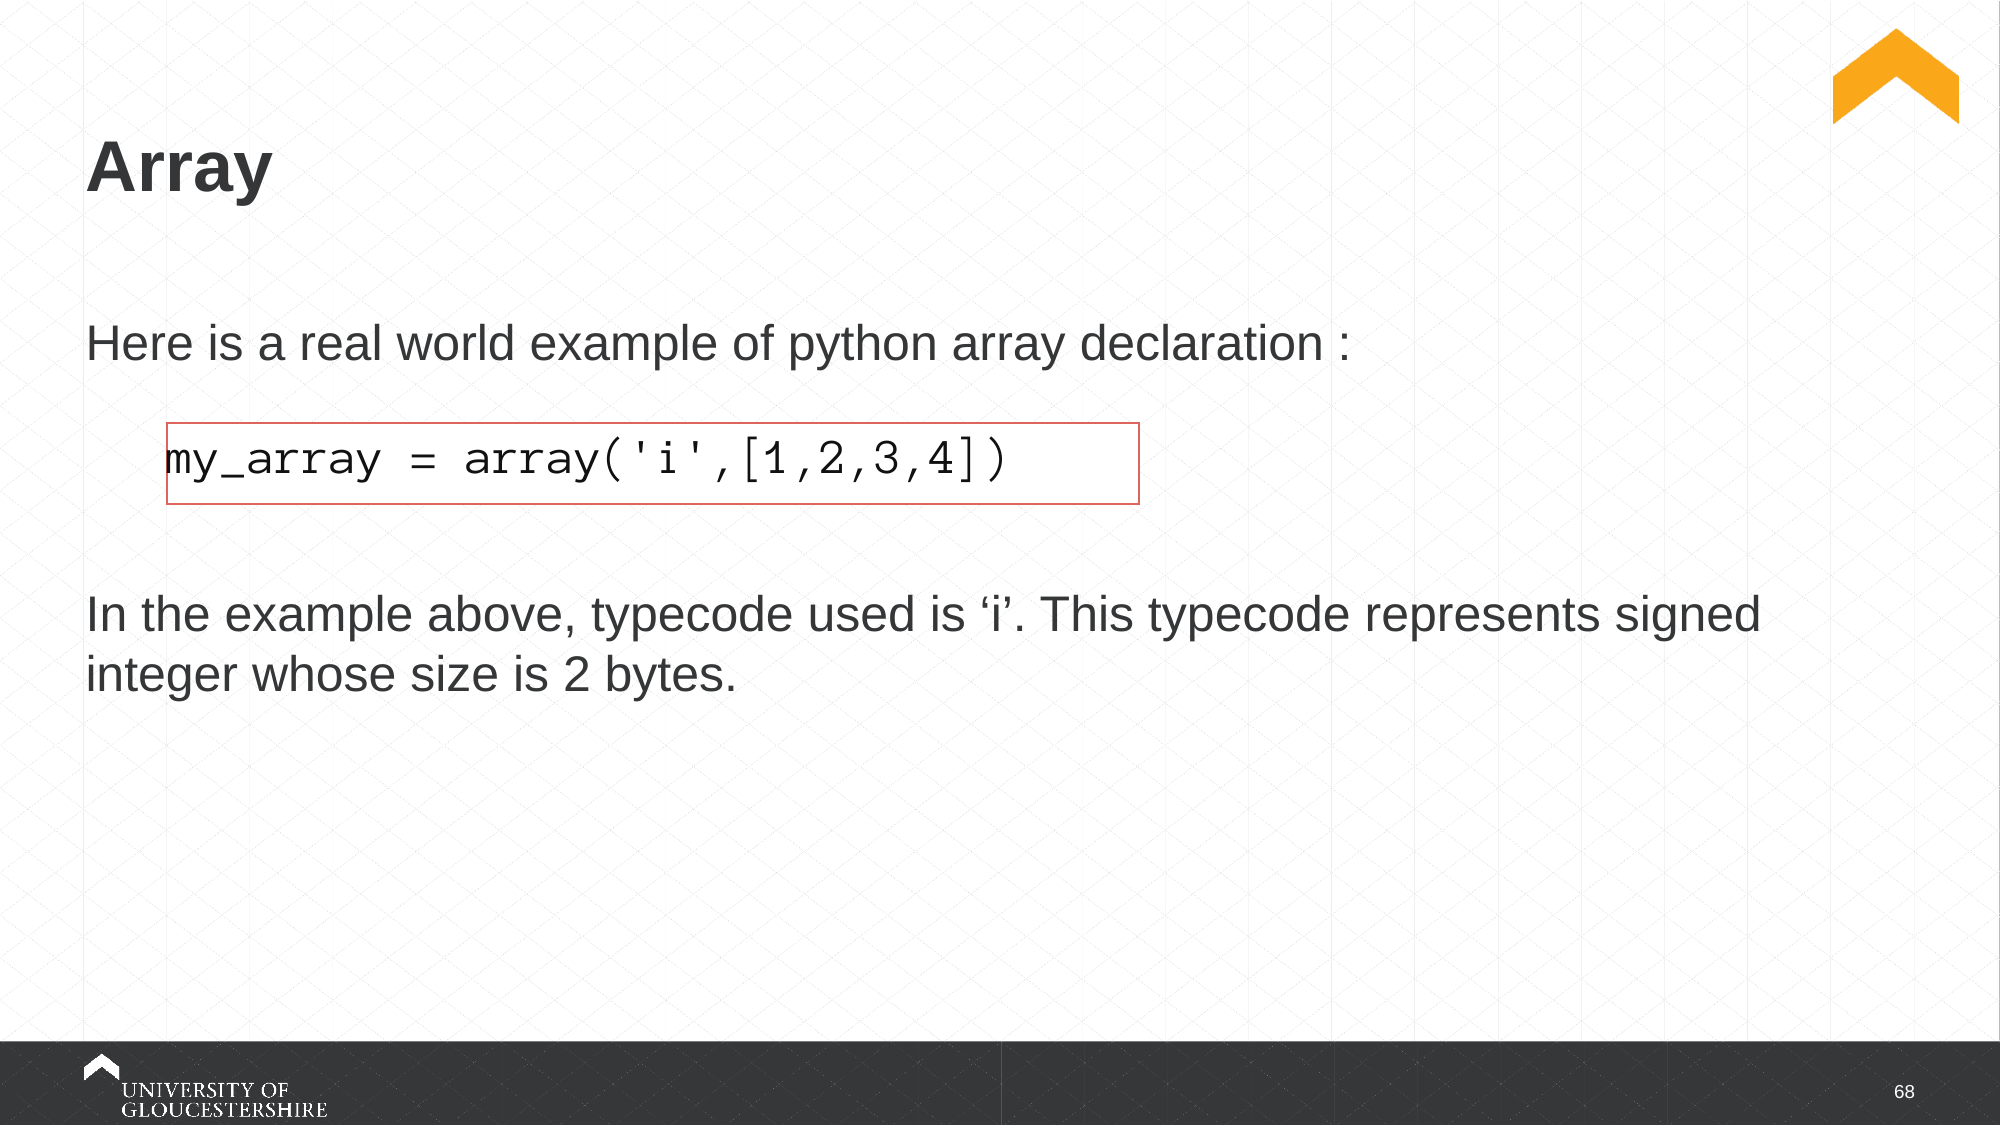

# Array
Here is a real world example of python array declaration :

In the example above, typecode used is ‘i’. This typecode represents signed integer whose size is 2 bytes.
my_array = array('i',[1,2,3,4])